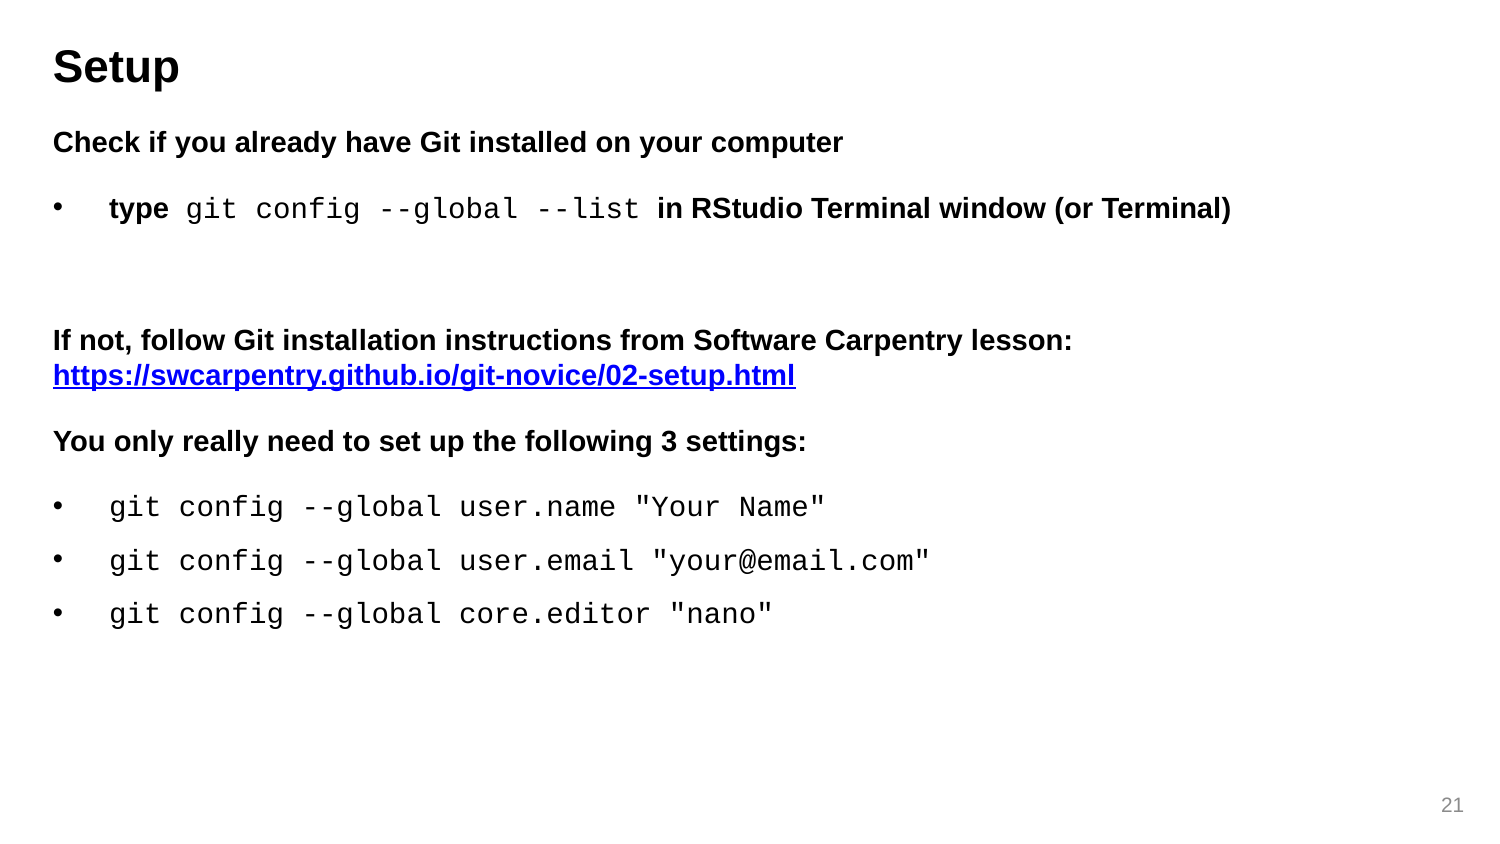

# Setup
Check if you already have Git installed on your computer
type  git config --global --list  in RStudio Terminal window (or Terminal)

If not, follow Git installation instructions from Software Carpentry lesson: https://swcarpentry.github.io/git-novice/02-setup.html
You only really need to set up the following 3 settings:
git config --global user.name "Your Name"
git config --global user.email "your@email.com"
git config --global core.editor "nano"
21